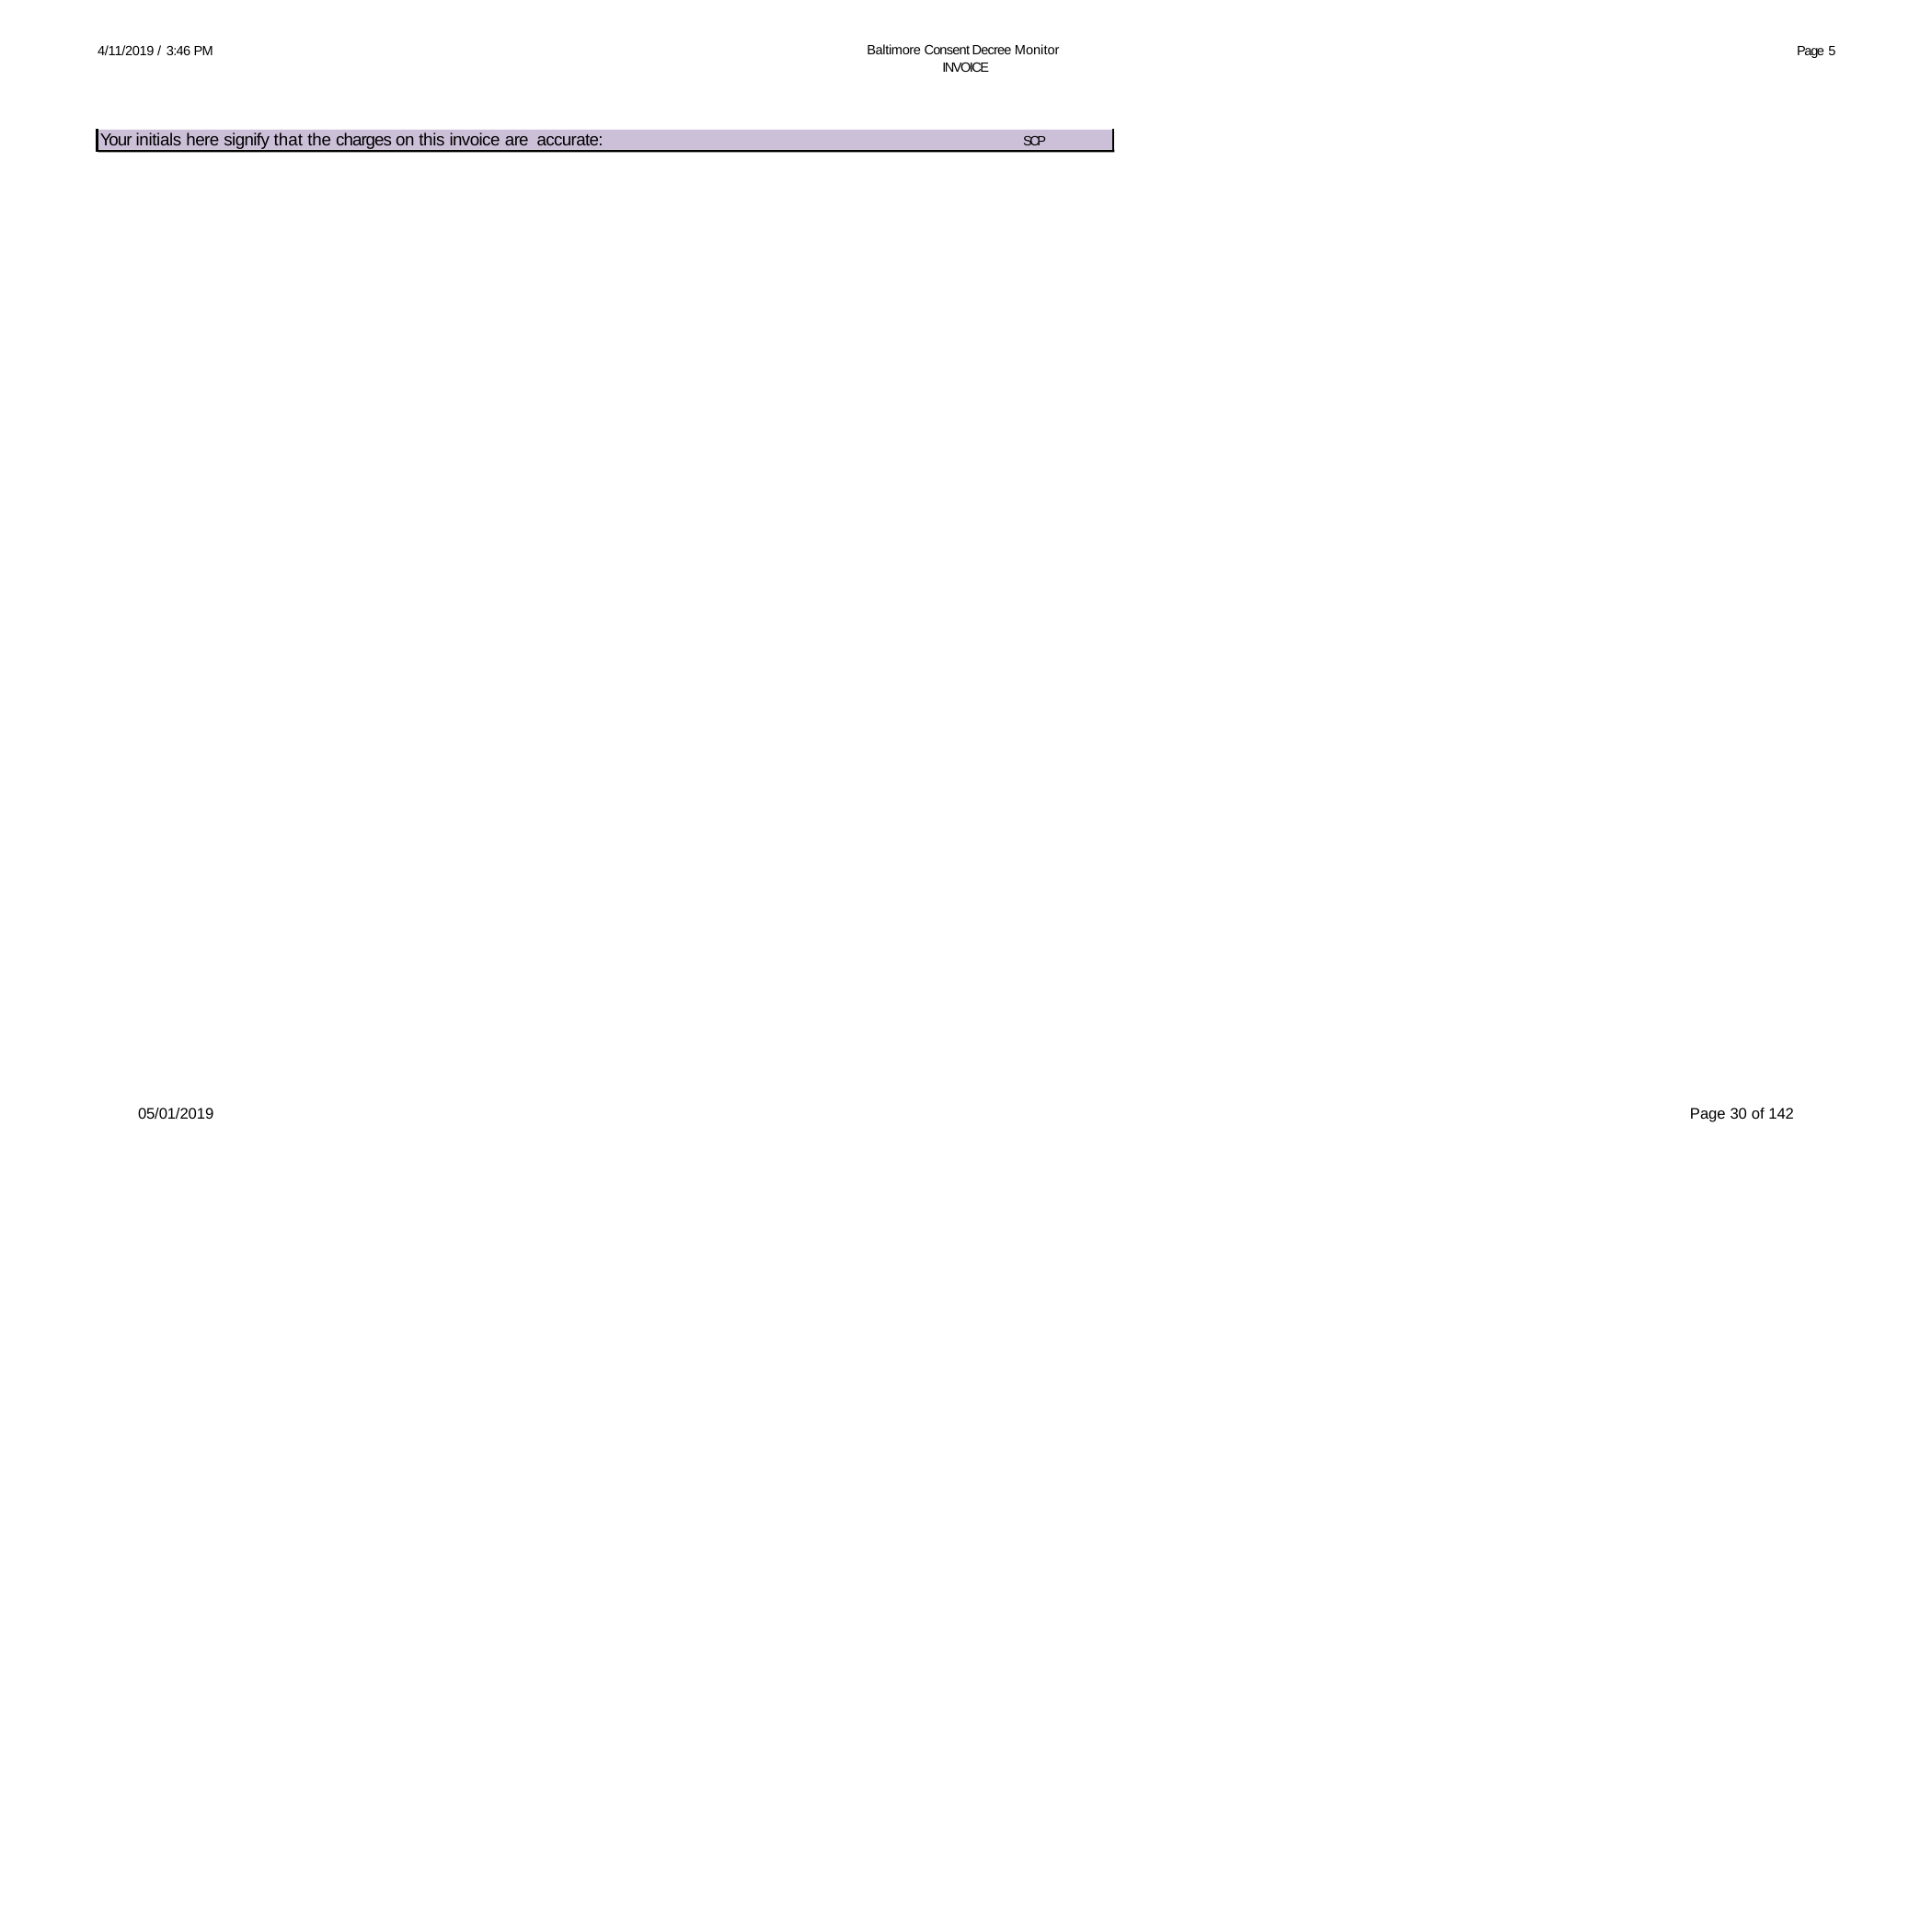

Baltimore Consent Decree Monitor  INVOICE
4/11/2019 / 3:46 PM
Page 5

Your initials here signify that the charges on this invoice are accurate:	SCP

05/01/2019
Page 30 of 142